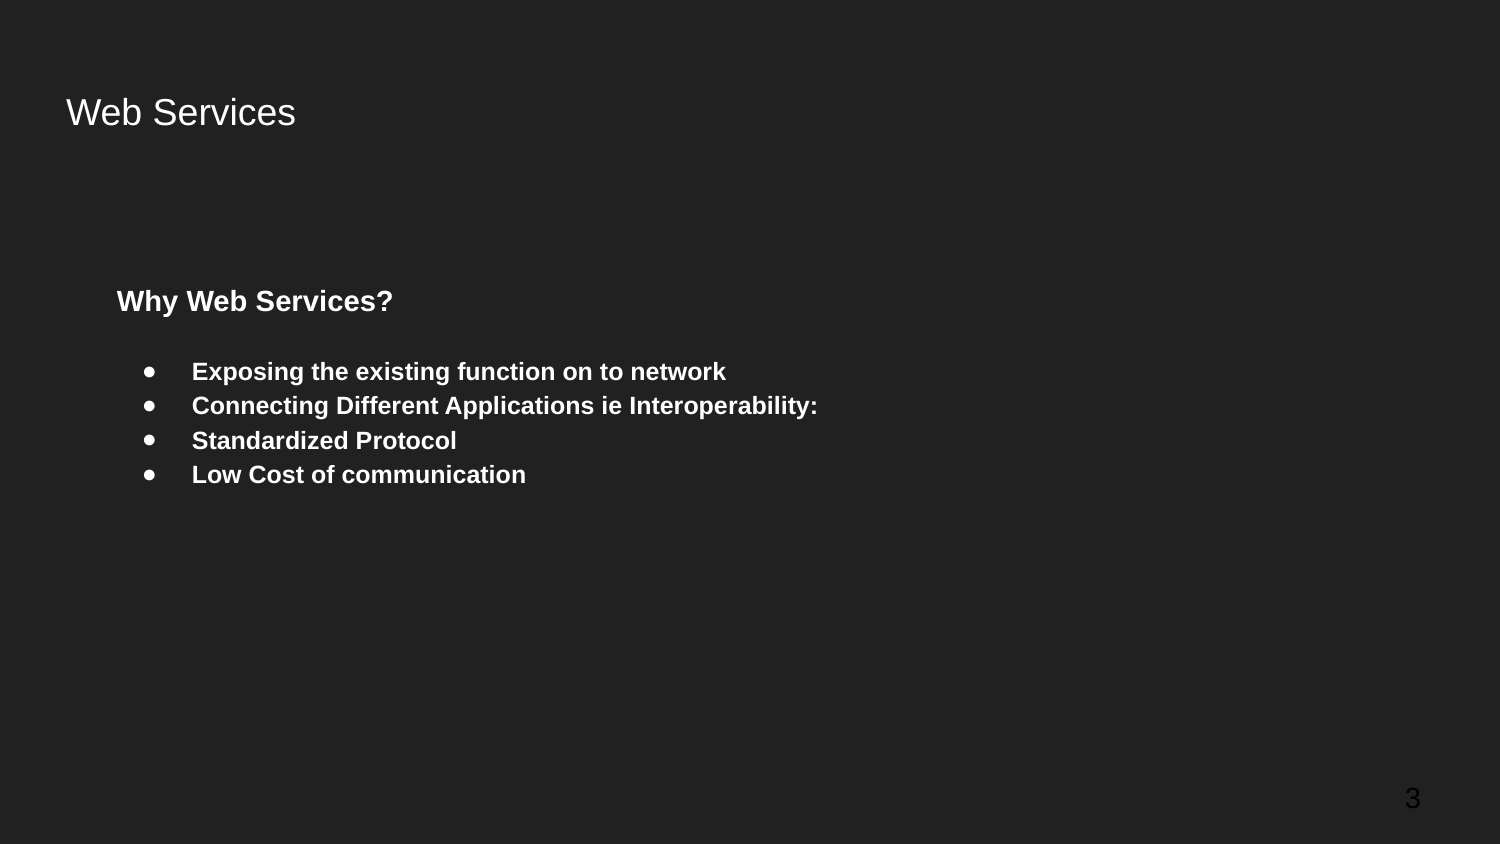

# Web Services
Why Web Services?
Exposing the existing function on to network
Connecting Different Applications ie Interoperability:
Standardized Protocol
Low Cost of communication

3